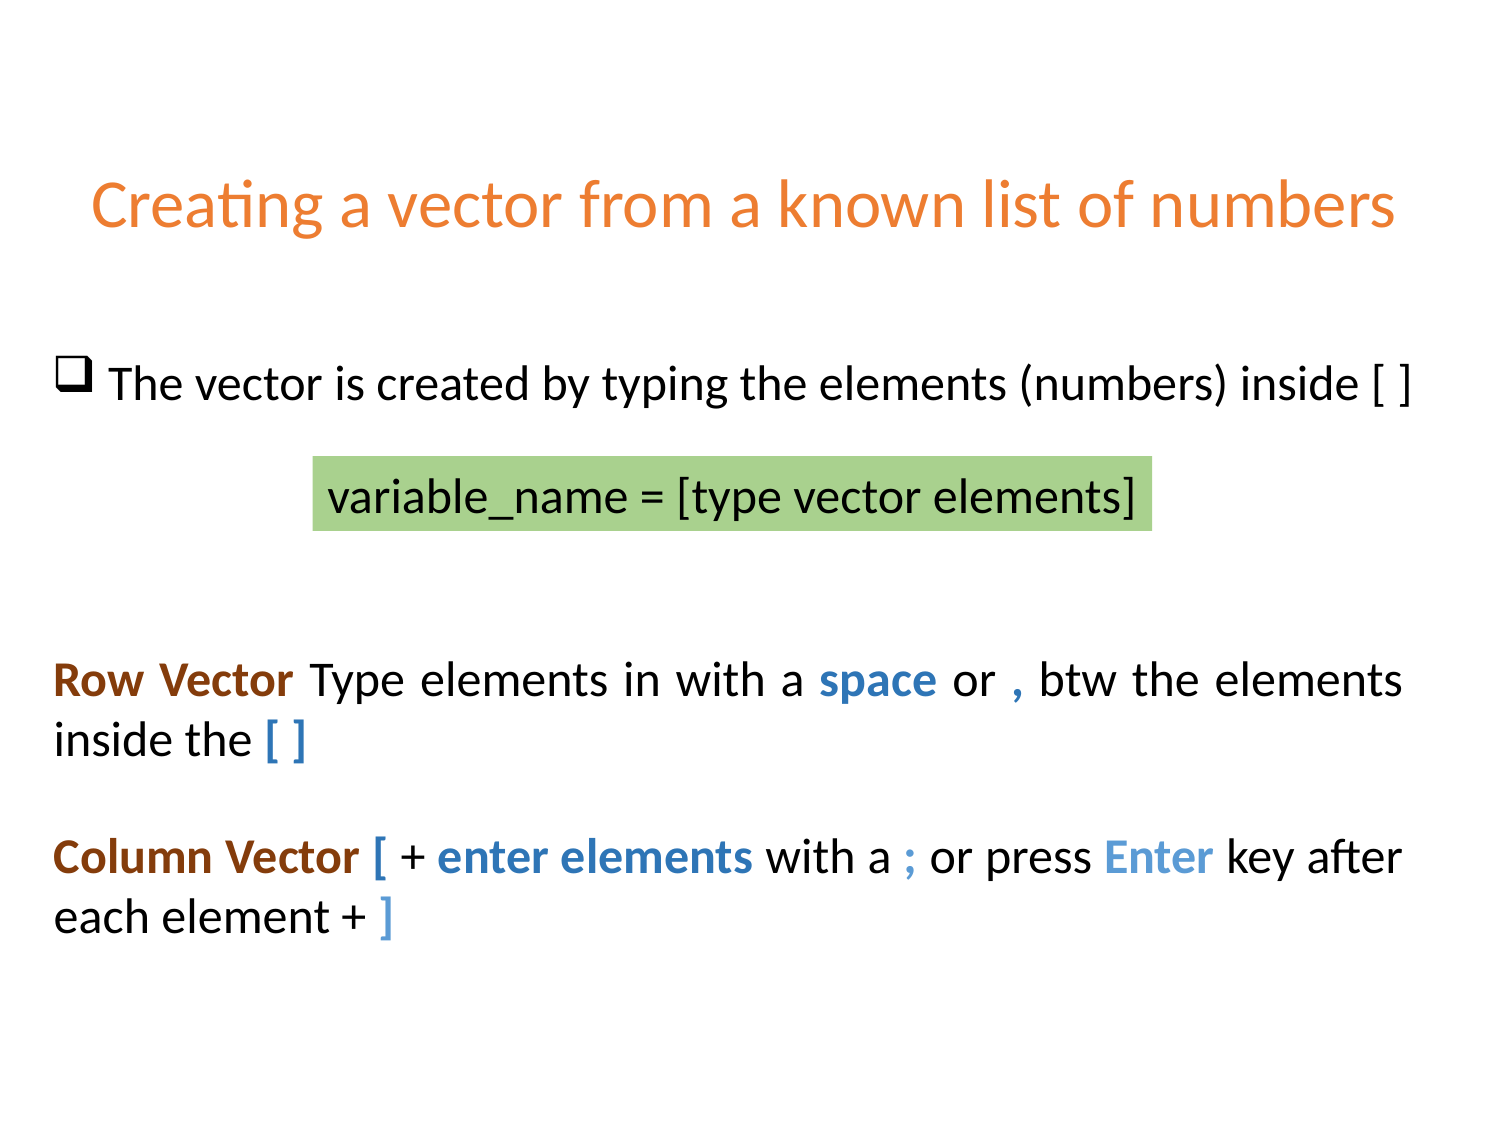

# Creating a vector from a known list of numbers
The vector is created by typing the elements (numbers) inside [ ]
variable_name = [type vector elements]
Row Vector Type elements in with a space or , btw the elements inside the [ ]
Column Vector [ + enter elements with a ; or press Enter key after each element + ]